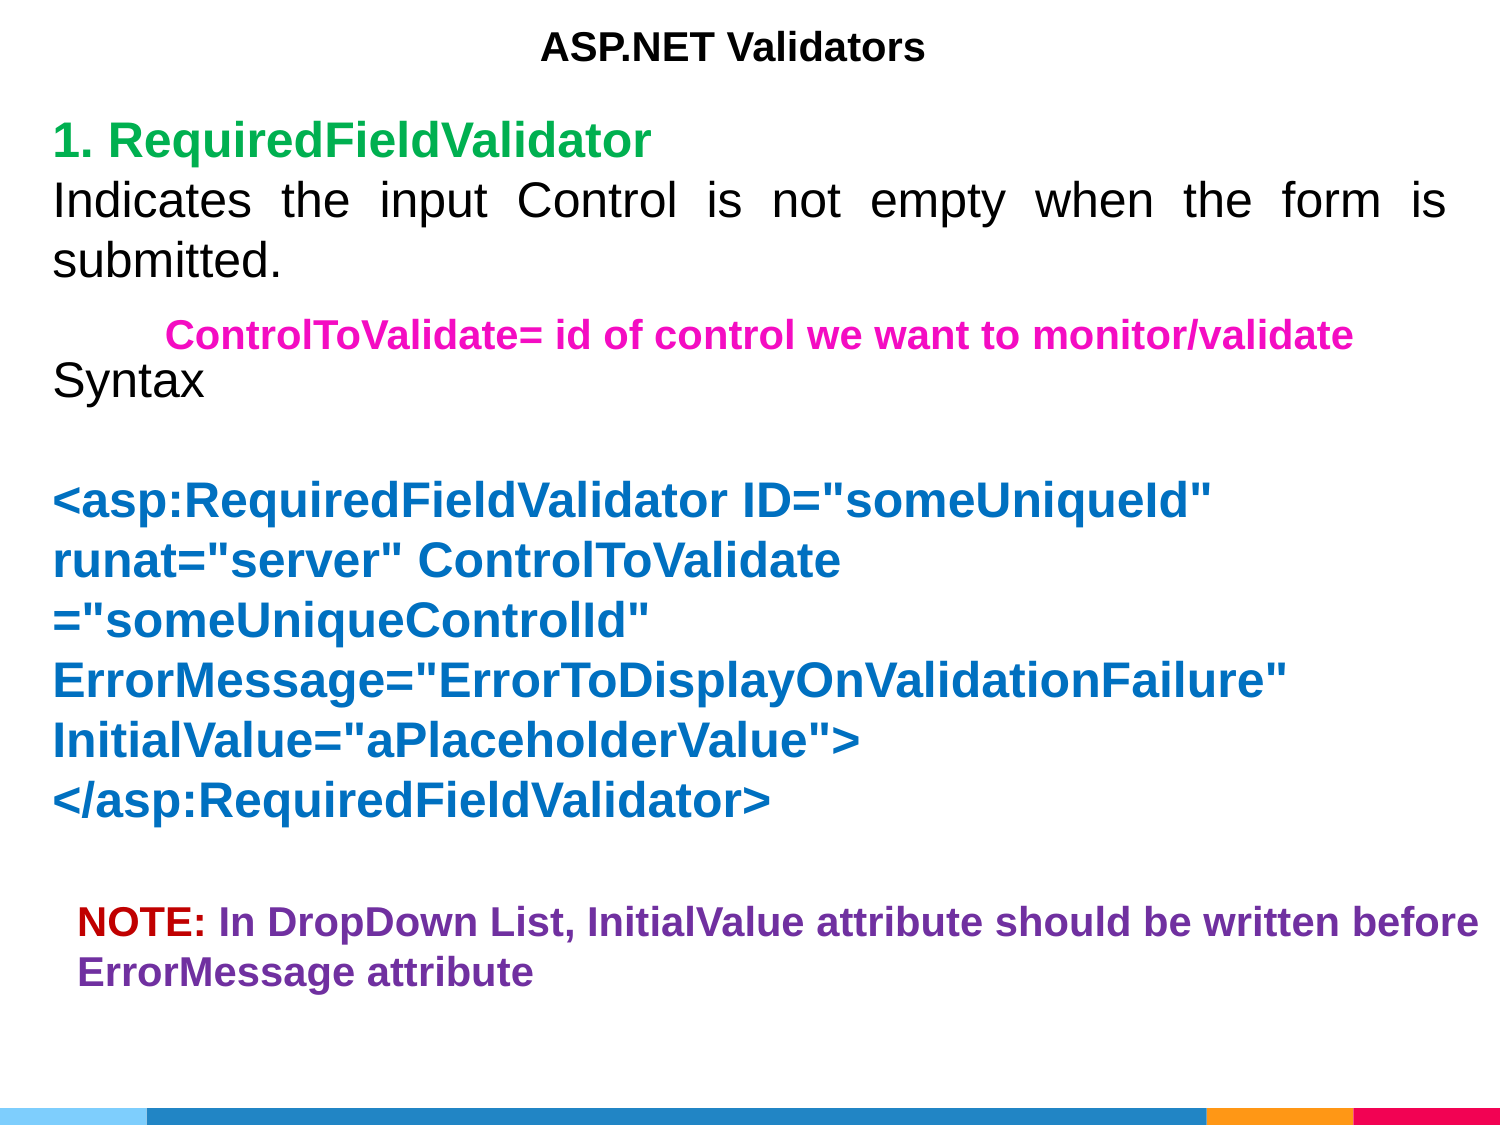

ASP.NET Validators
1. RequiredFieldValidator
Indicates the input Control is not empty when the form is submitted.

Syntax

<asp:RequiredFieldValidator ID="someUniqueId"
runat="server" ControlToValidate ="someUniqueControlId"
ErrorMessage="ErrorToDisplayOnValidationFailure"
InitialValue="aPlaceholderValue">
</asp:RequiredFieldValidator>
ControlToValidate= id of control we want to monitor/validate
NOTE: In DropDown List, InitialValue attribute should be written before ErrorMessage attribute